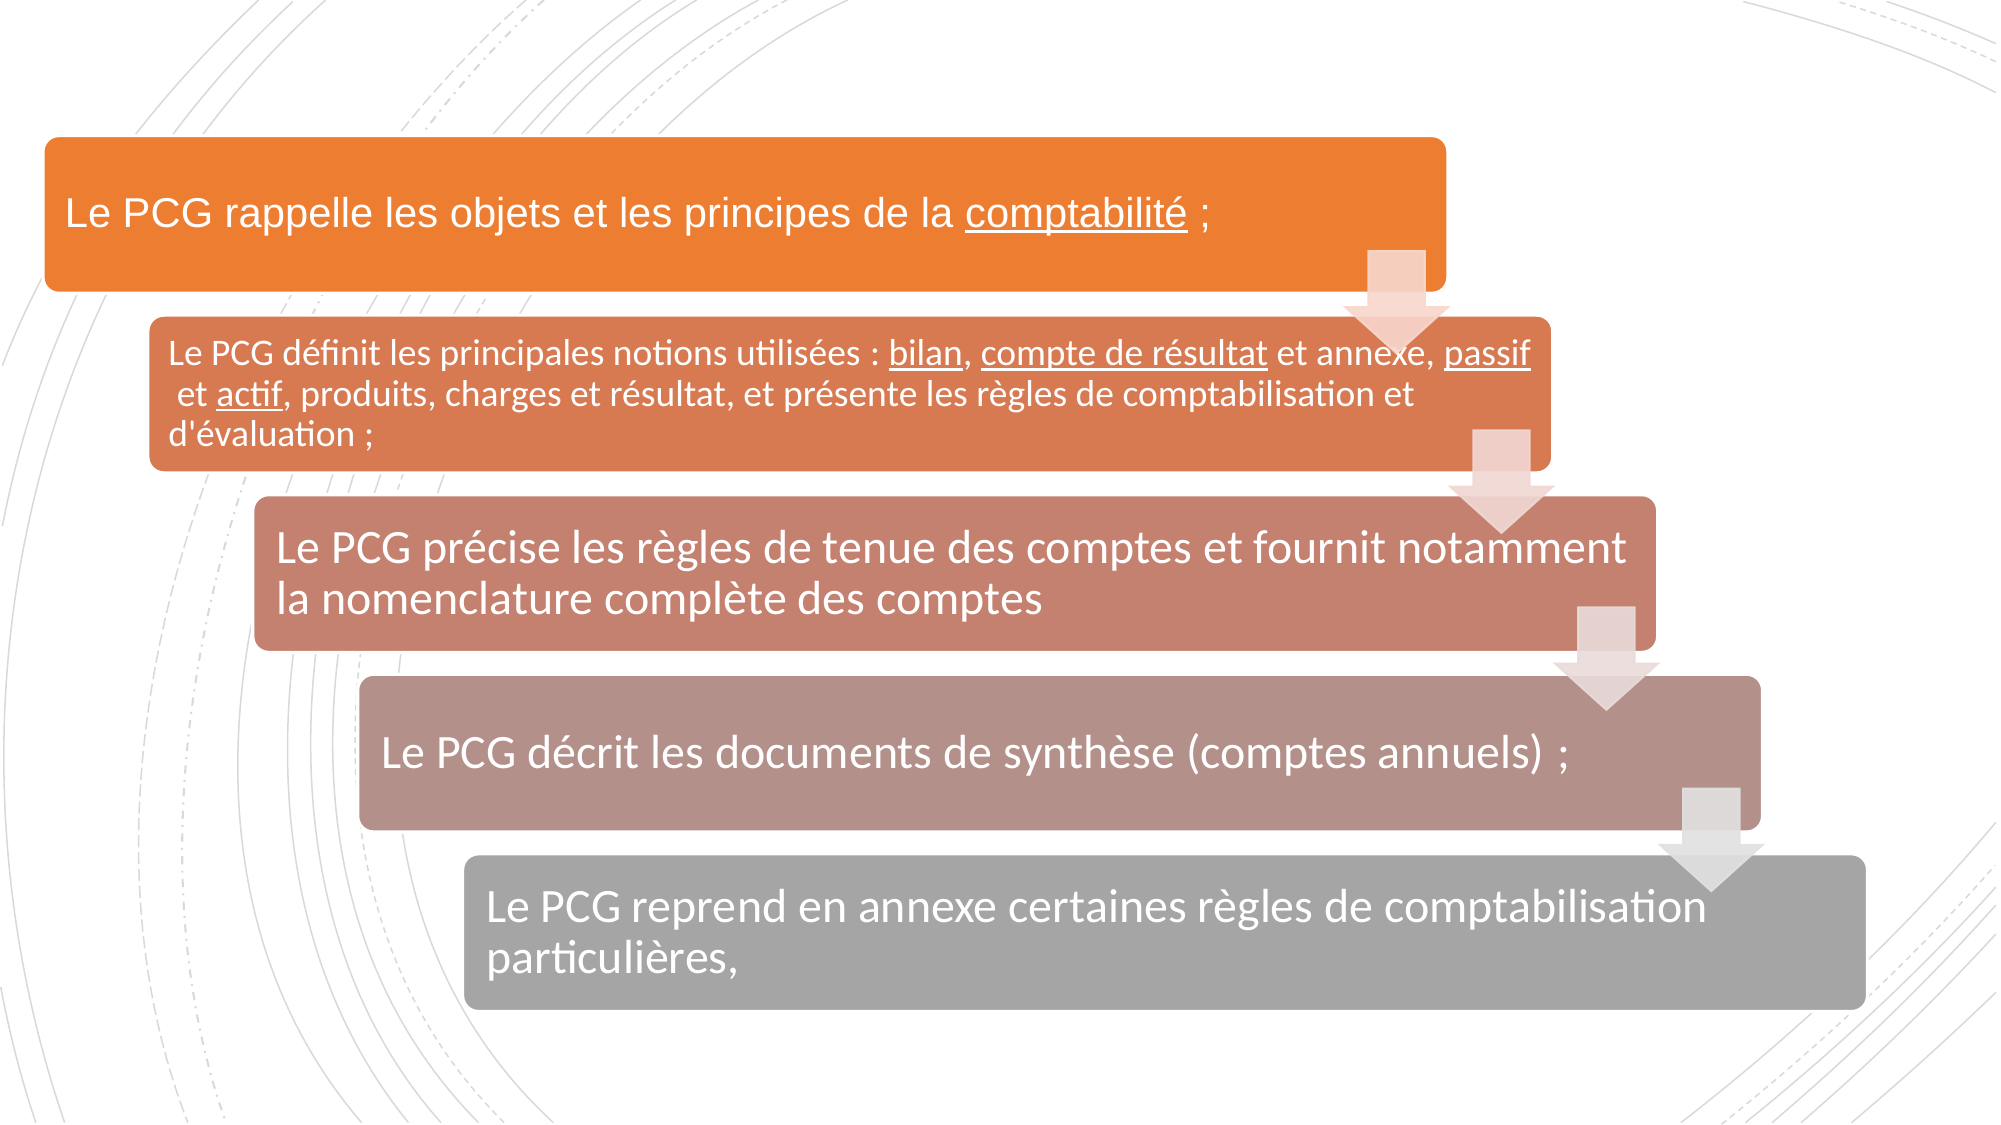

Le PCG rappelle les objets et les principes de la comptabilité ;
Le PCG définit les principales notions utilisées : bilan, compte de résultat et annexe, passif et actif, produits, charges et résultat, et présente les règles de comptabilisation et d'évaluation ;
Le PCG précise les règles de tenue des comptes et fournit notamment la nomenclature complète des comptes
Le PCG décrit les documents de synthèse (comptes annuels) ;
Le PCG reprend en annexe certaines règles de comptabilisation particulières,